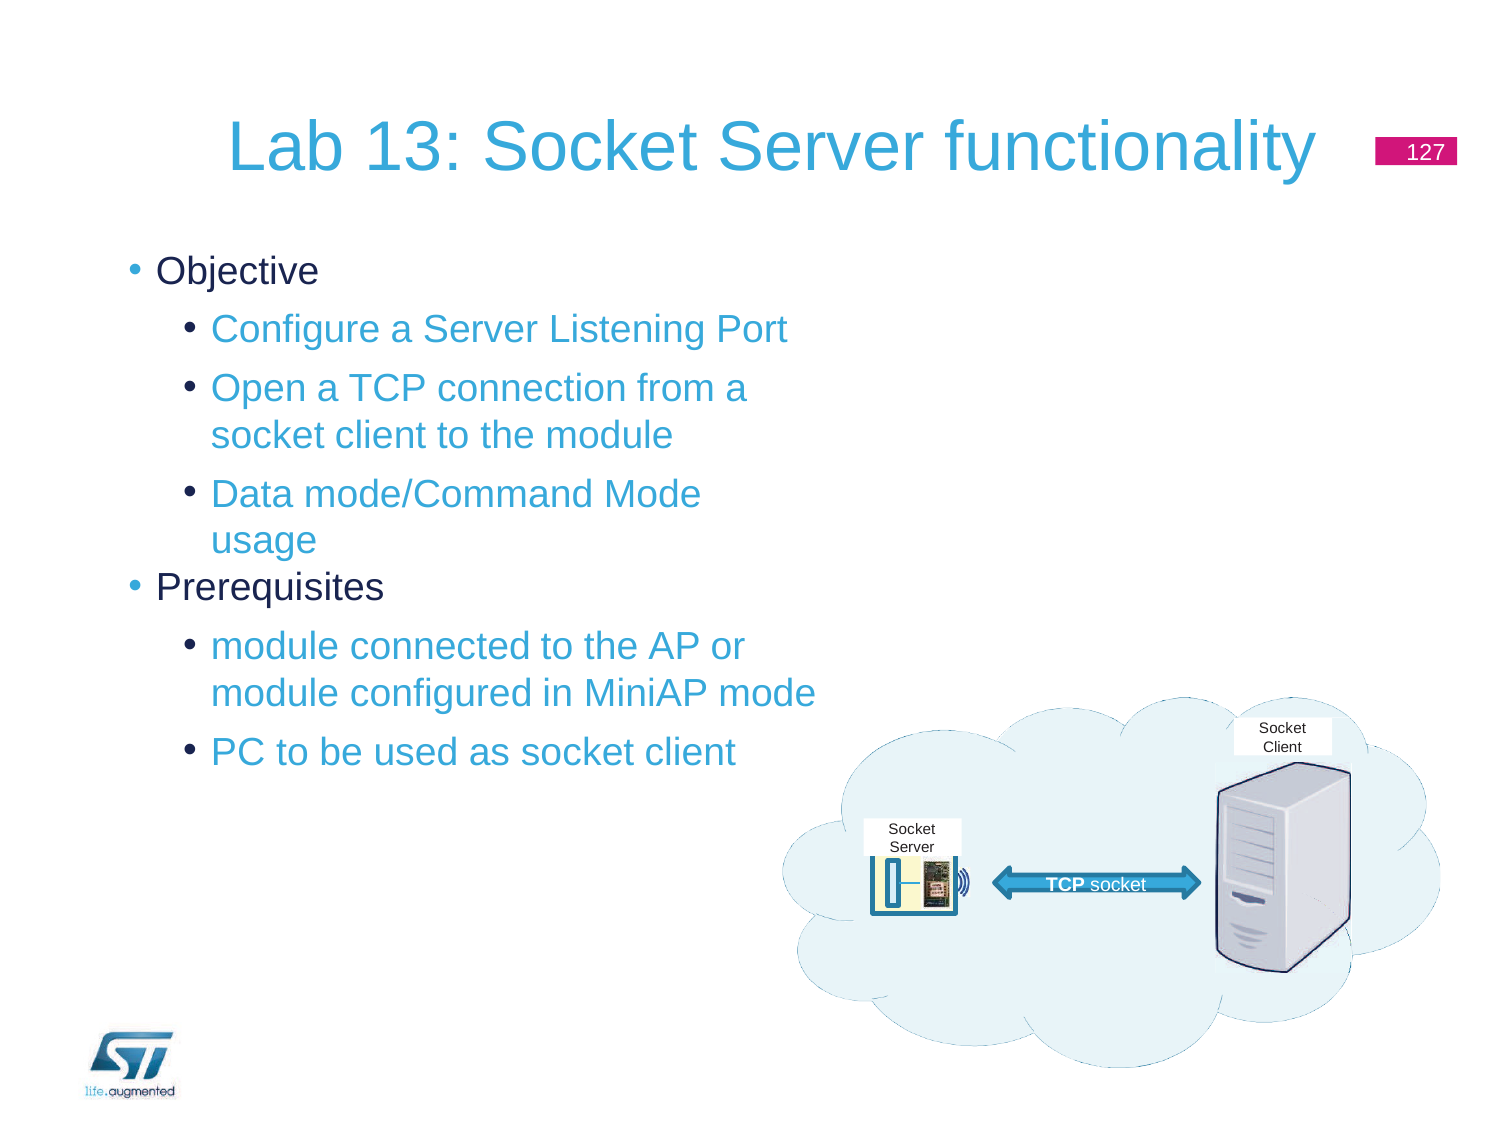

# Lab 13: Socket Server functionality
127
Objective
Configure a Server Listening Port
Open a TCP connection from a socket client to the module
Data mode/Command Mode usage
Prerequisites
module connected to the AP or module configured in MiniAP mode
PC to be used as socket client

Socket Client

Socket Server

TCP socket